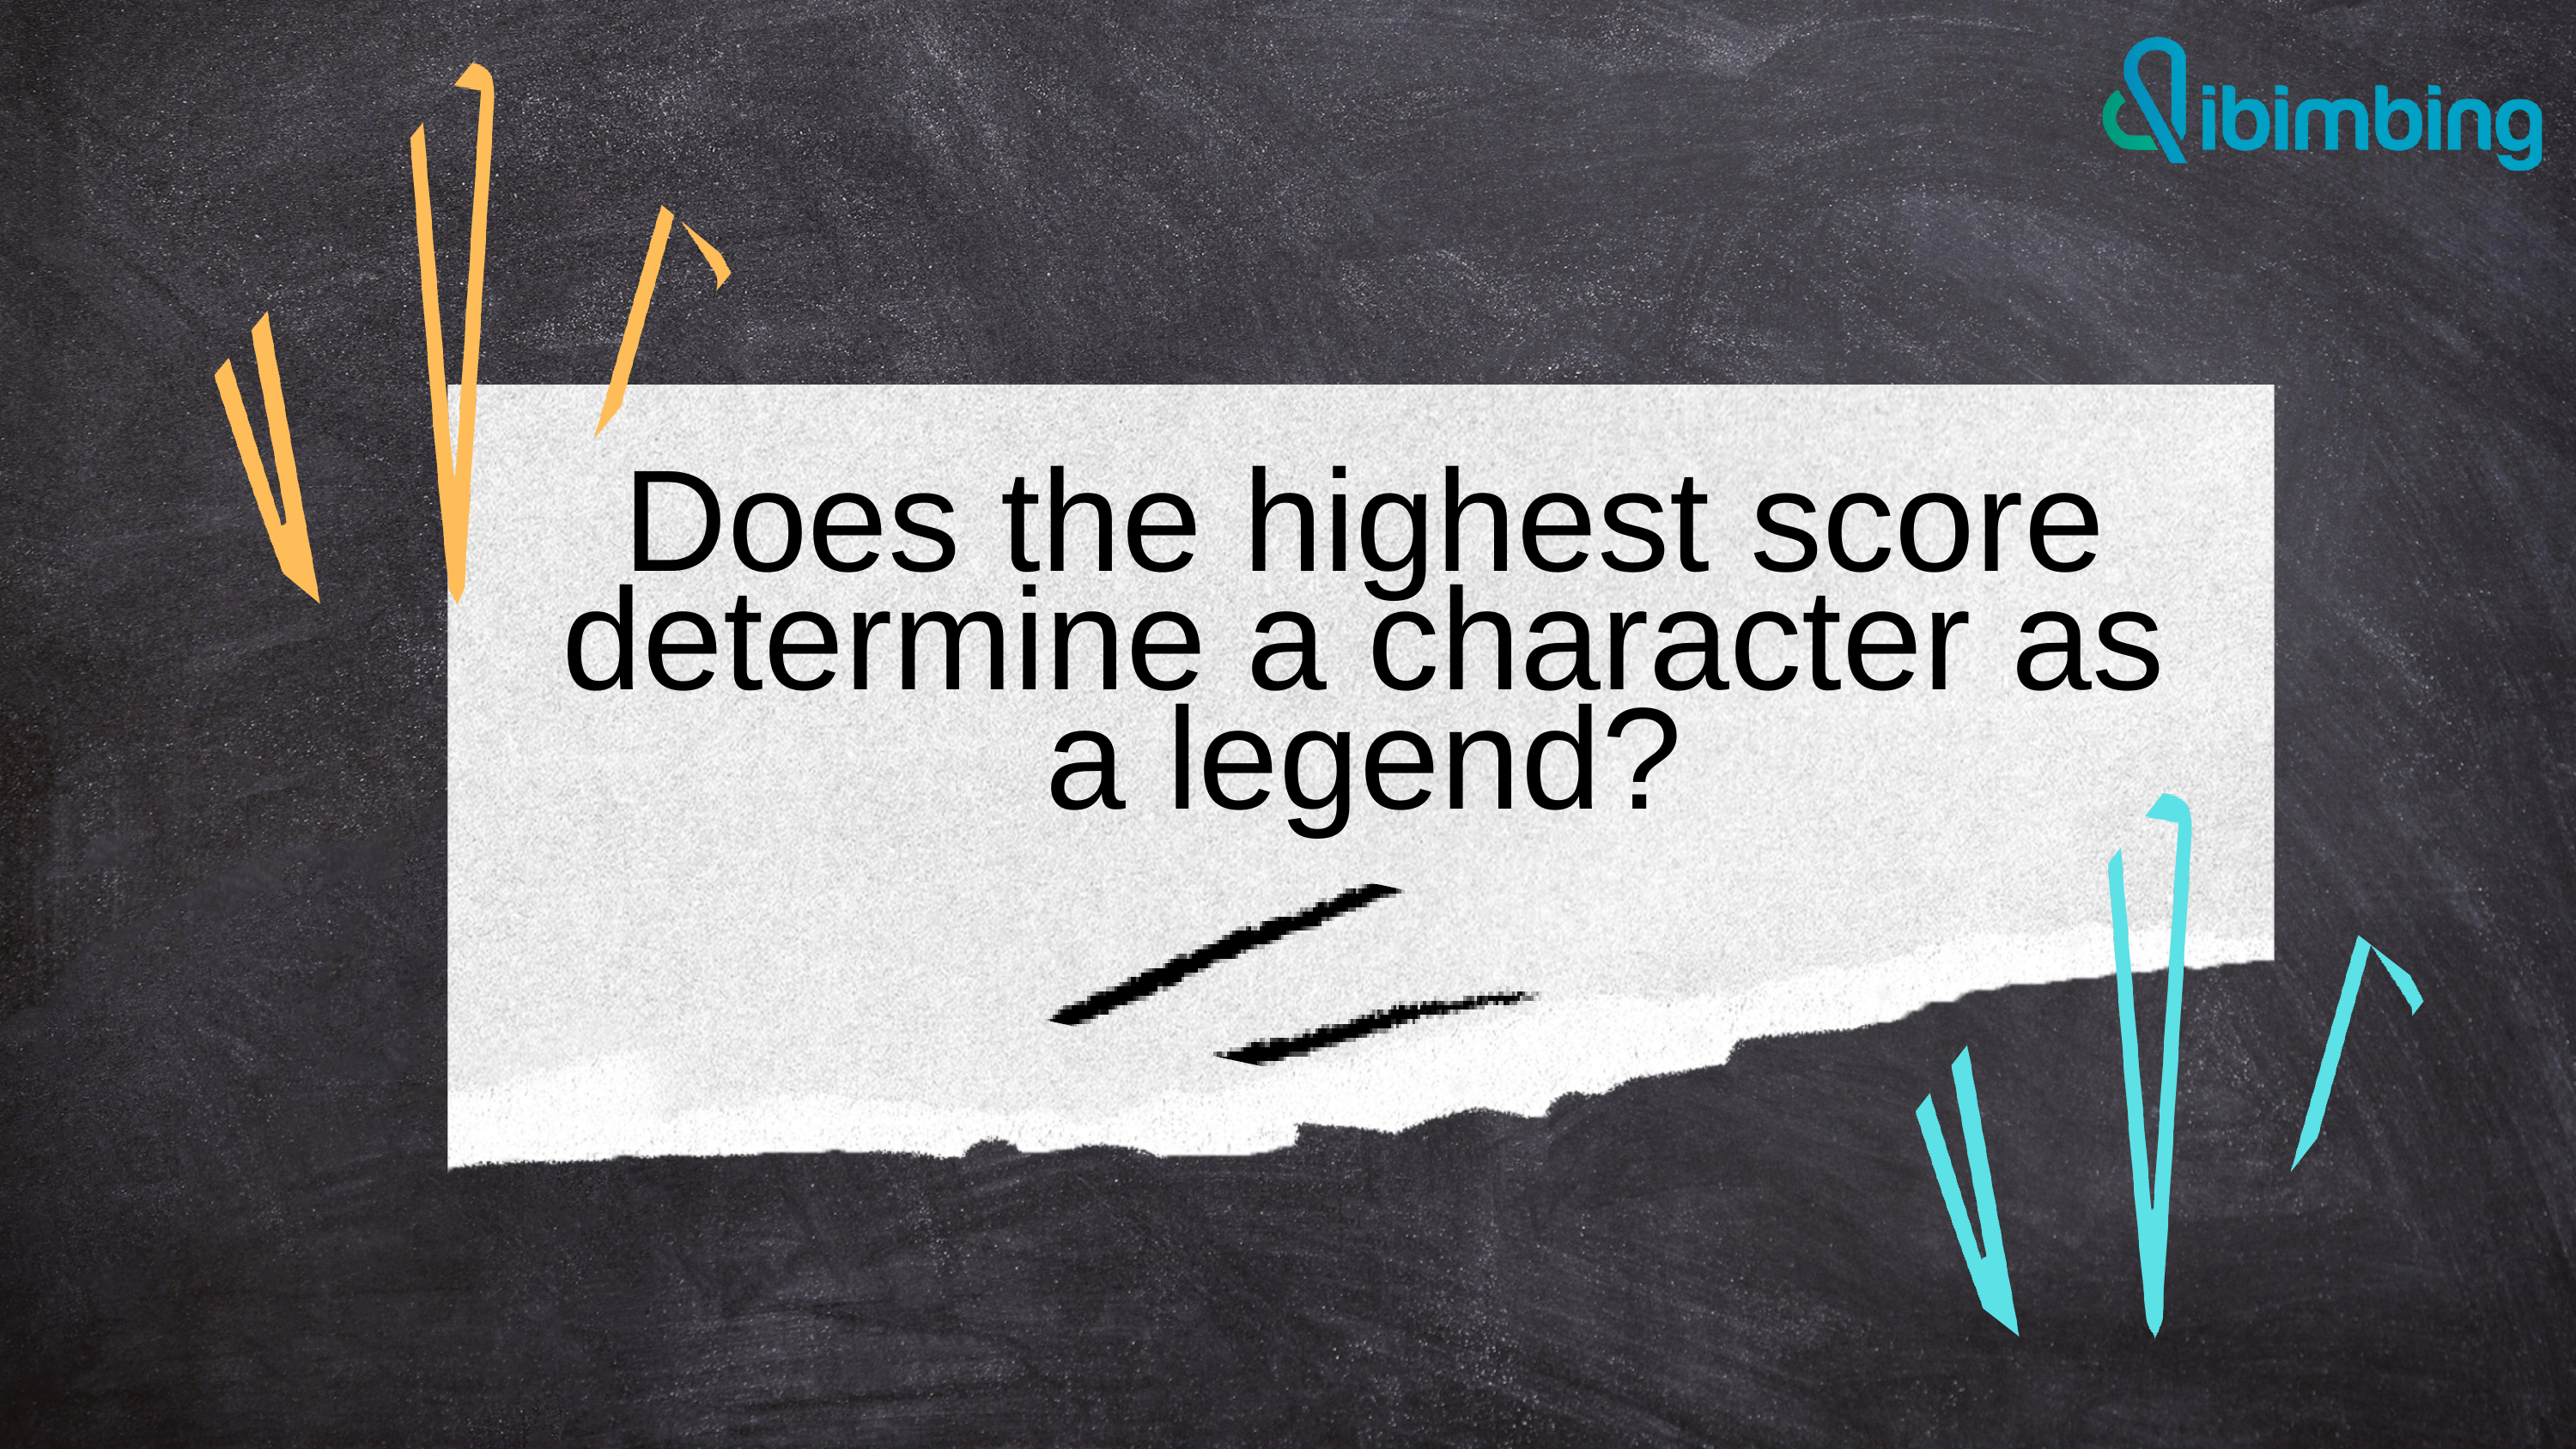

Does the highest score determine a character as a legend?